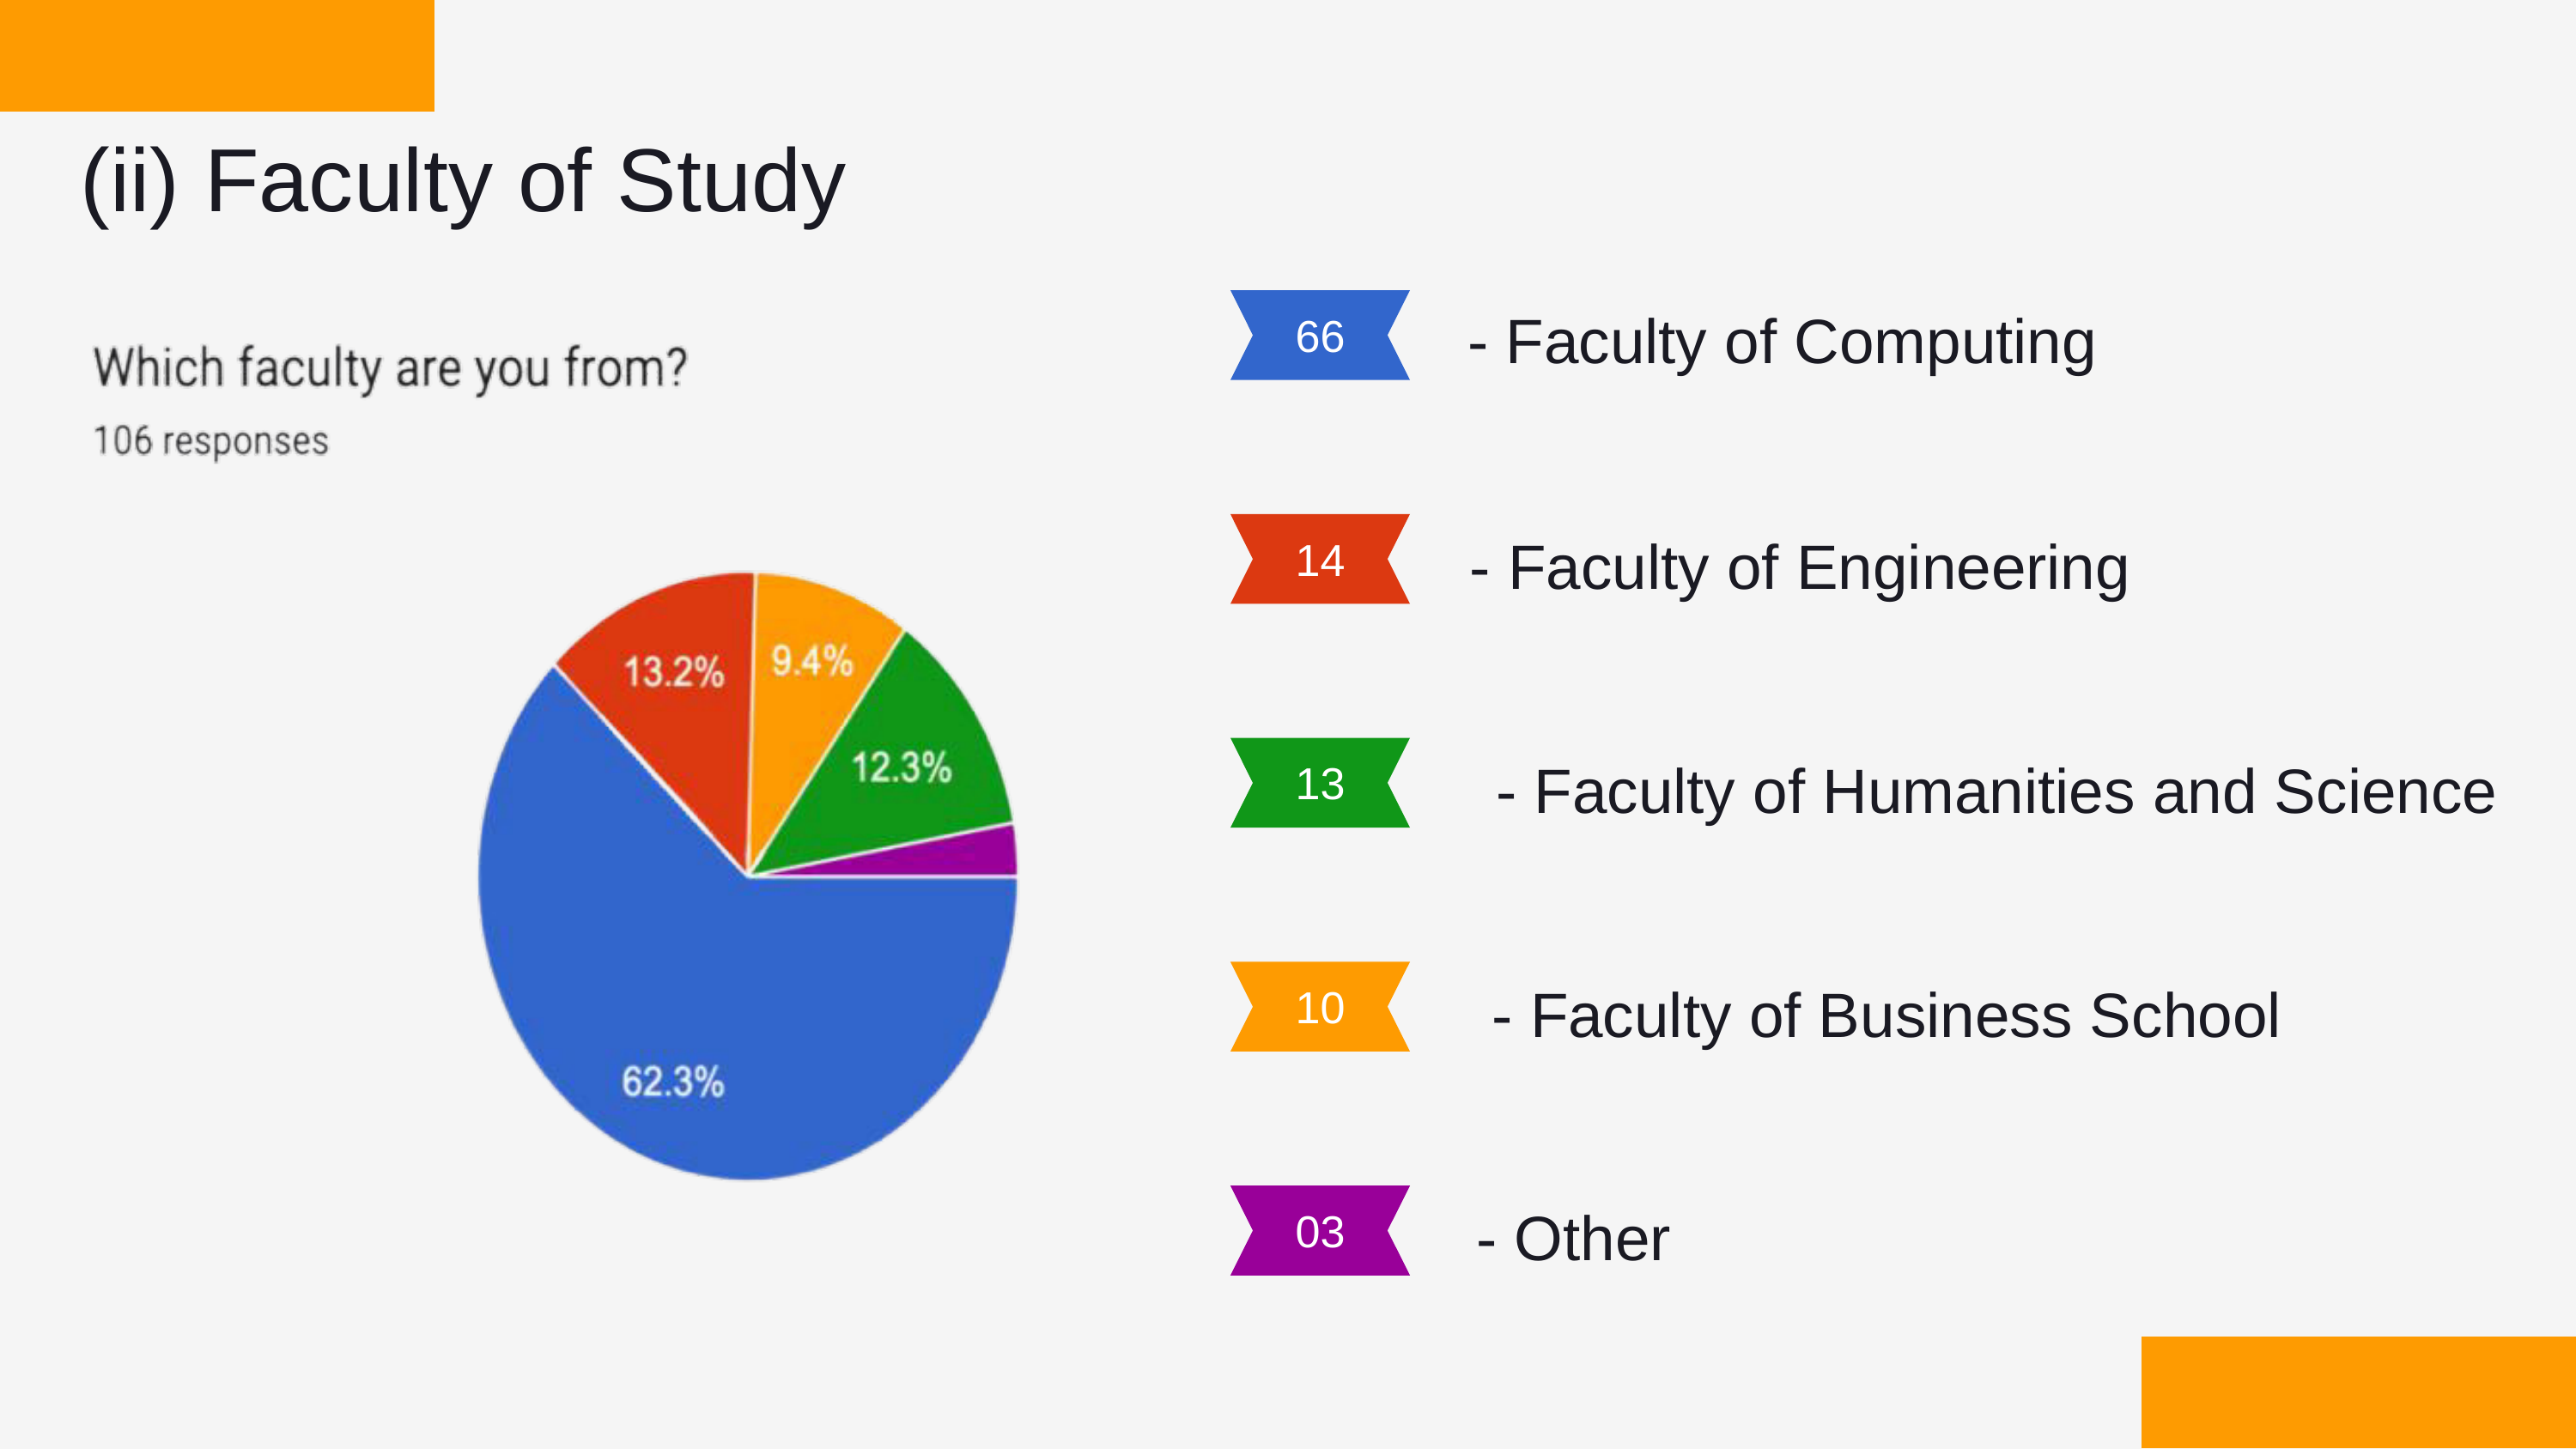

(ii) Faculty of Study
- Faculty of Computing

66

14
- Faculty of Engineering
- Faculty of Humanities and Science

13
- Faculty of Business School

10
- Other

03